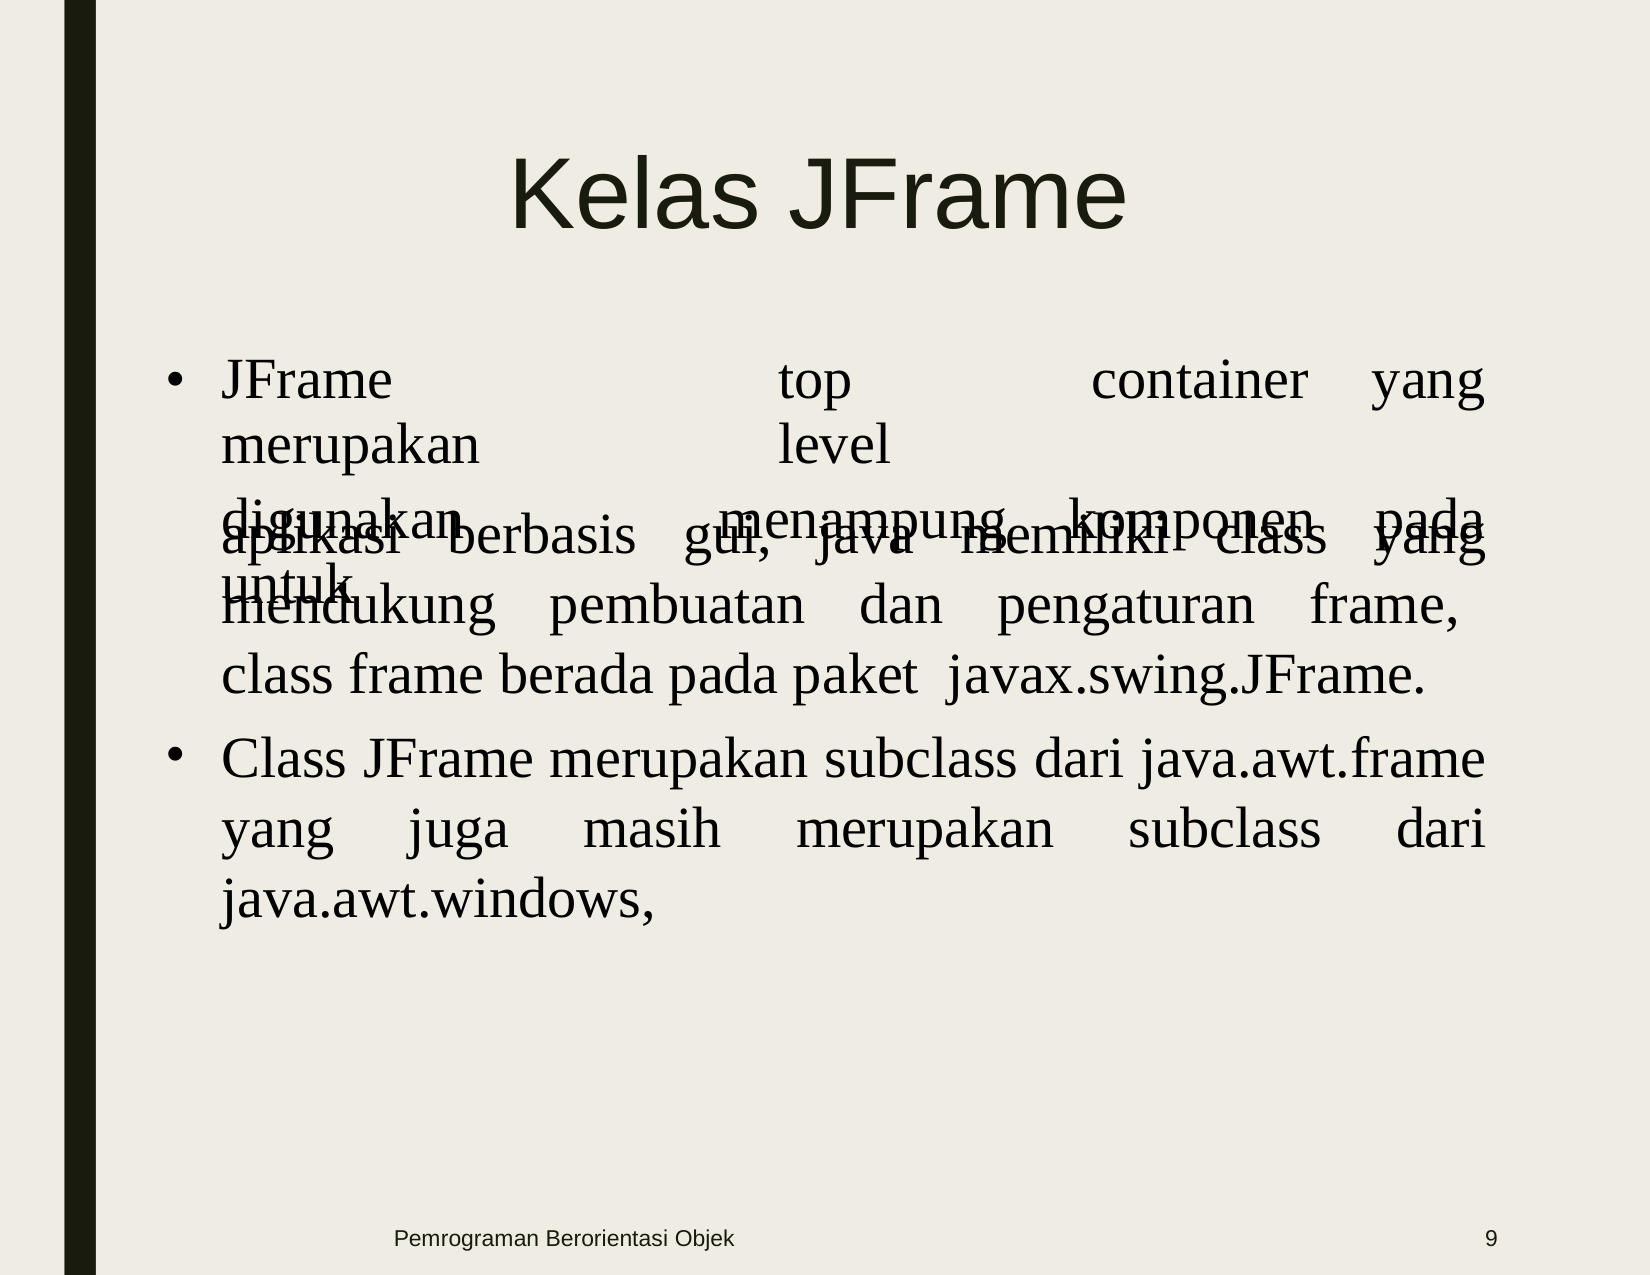

# Kelas JFrame
| JFrame merupakan | top level | container | yang |
| --- | --- | --- | --- |
| digunakan untuk | menampung | komponen | pada |
aplikasi   berbasis   gui,   java   memiliki   class   yang mendukung  pembuatan  dan  pengaturan  frame,  class frame berada pada paket  javax.swing.JFrame.
Class JFrame merupakan subclass dari java.awt.frame yang     juga     masih     merupakan     subclass     dari java.awt.windows,
Pemrograman Berorientasi Objek
9